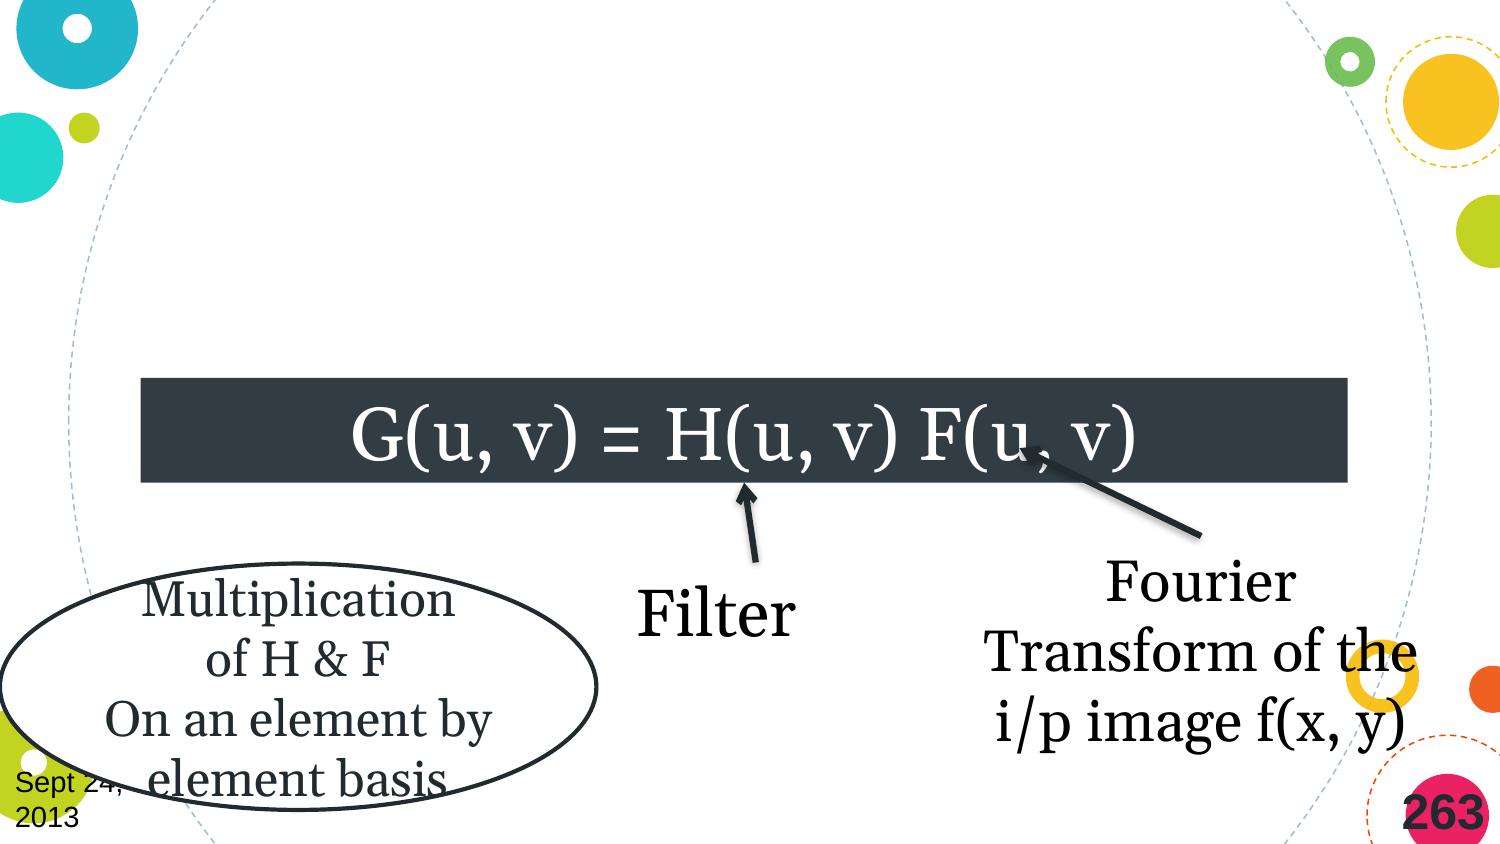

G(u, v) = H(u, v) F(u, v)
Fourier Transform of the i/p image f(x, y)
Filter
Multiplication
 of H & F
On an element by element basis
Sept 24, 2013
263